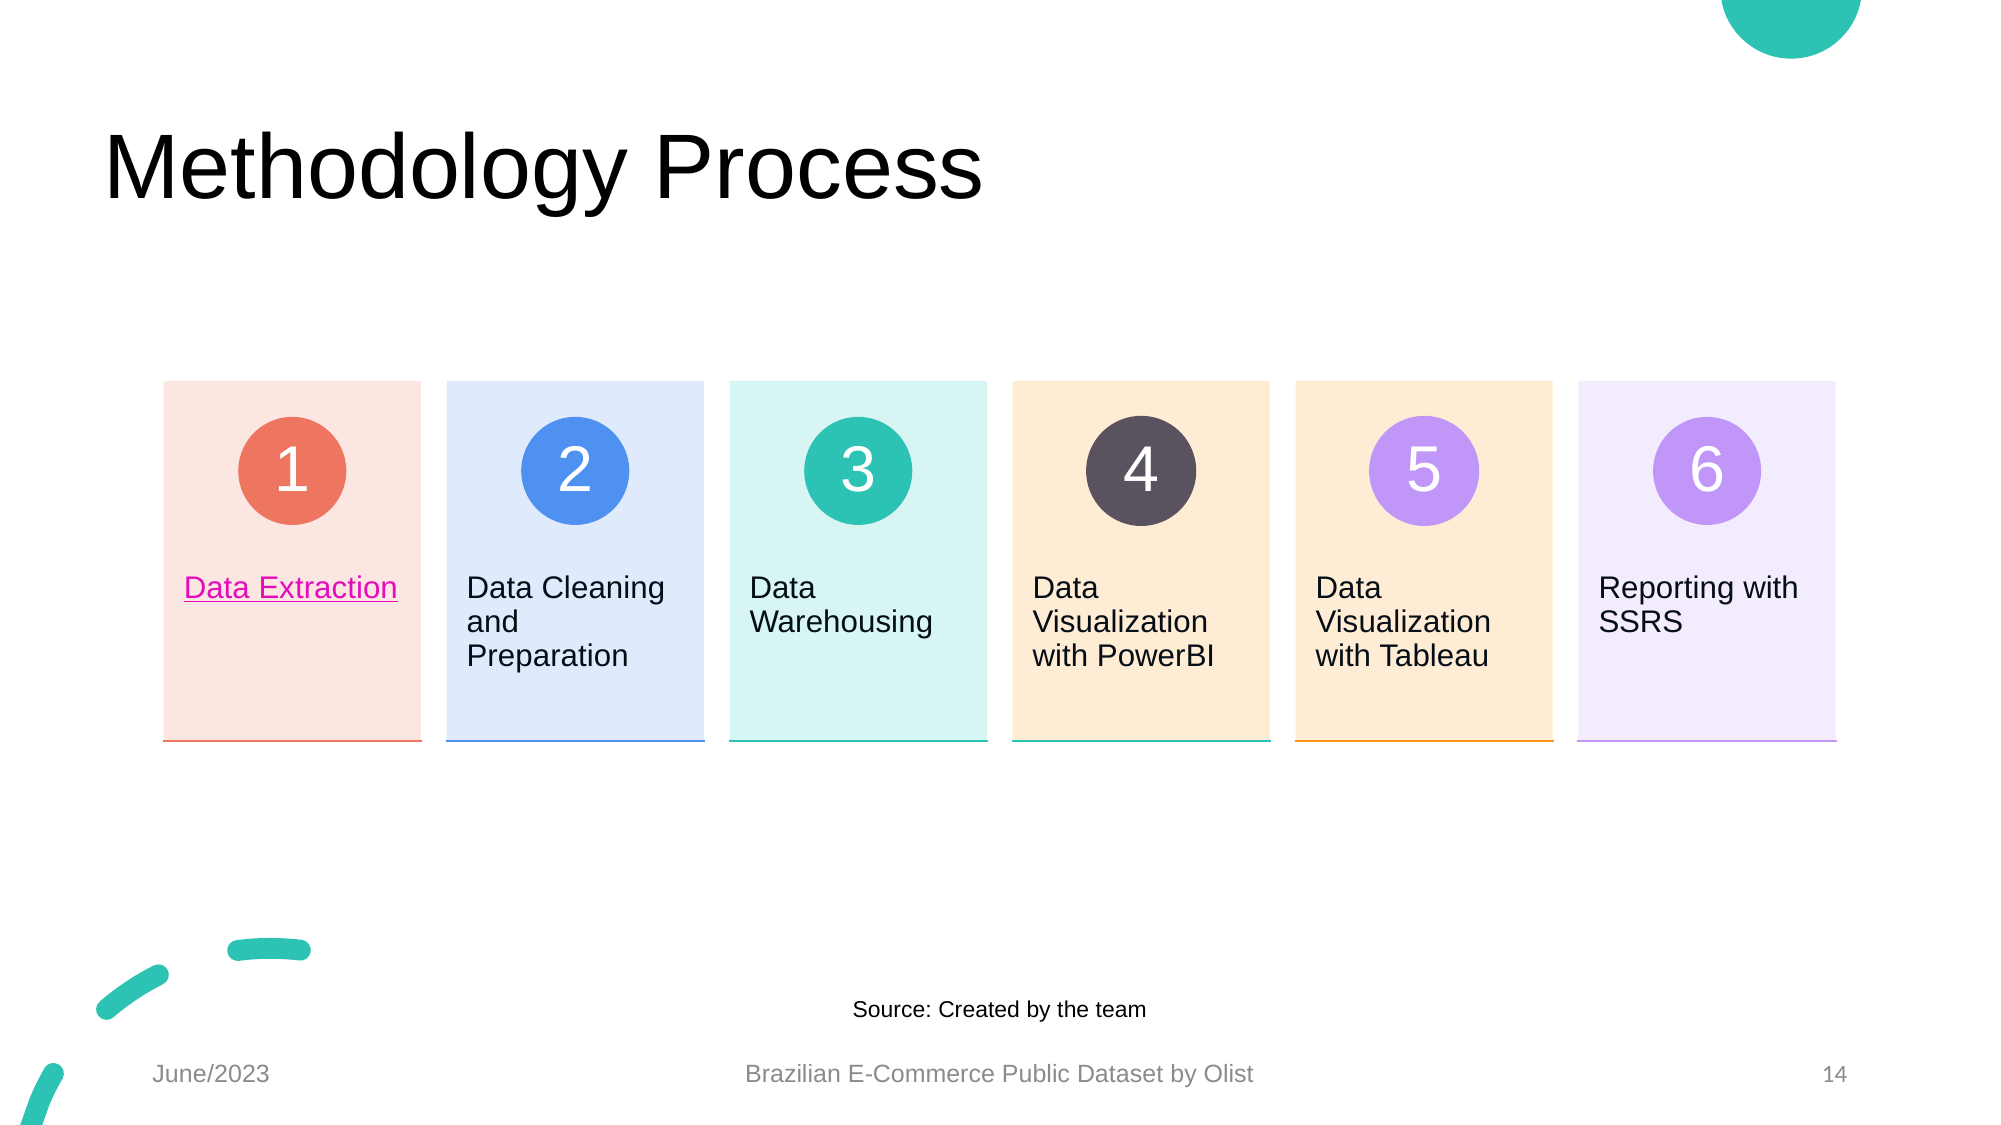

# Methodology Process
Data Extraction
1
Data Cleaning and Preparation
2
Data Warehousing
3
Data Visualization with PowerBI
4
Data Visualization with Tableau
5
Reporting with SSRS
6
Source: Created by the team
June/2023
Brazilian E-Commerce Public Dataset by Olist
14